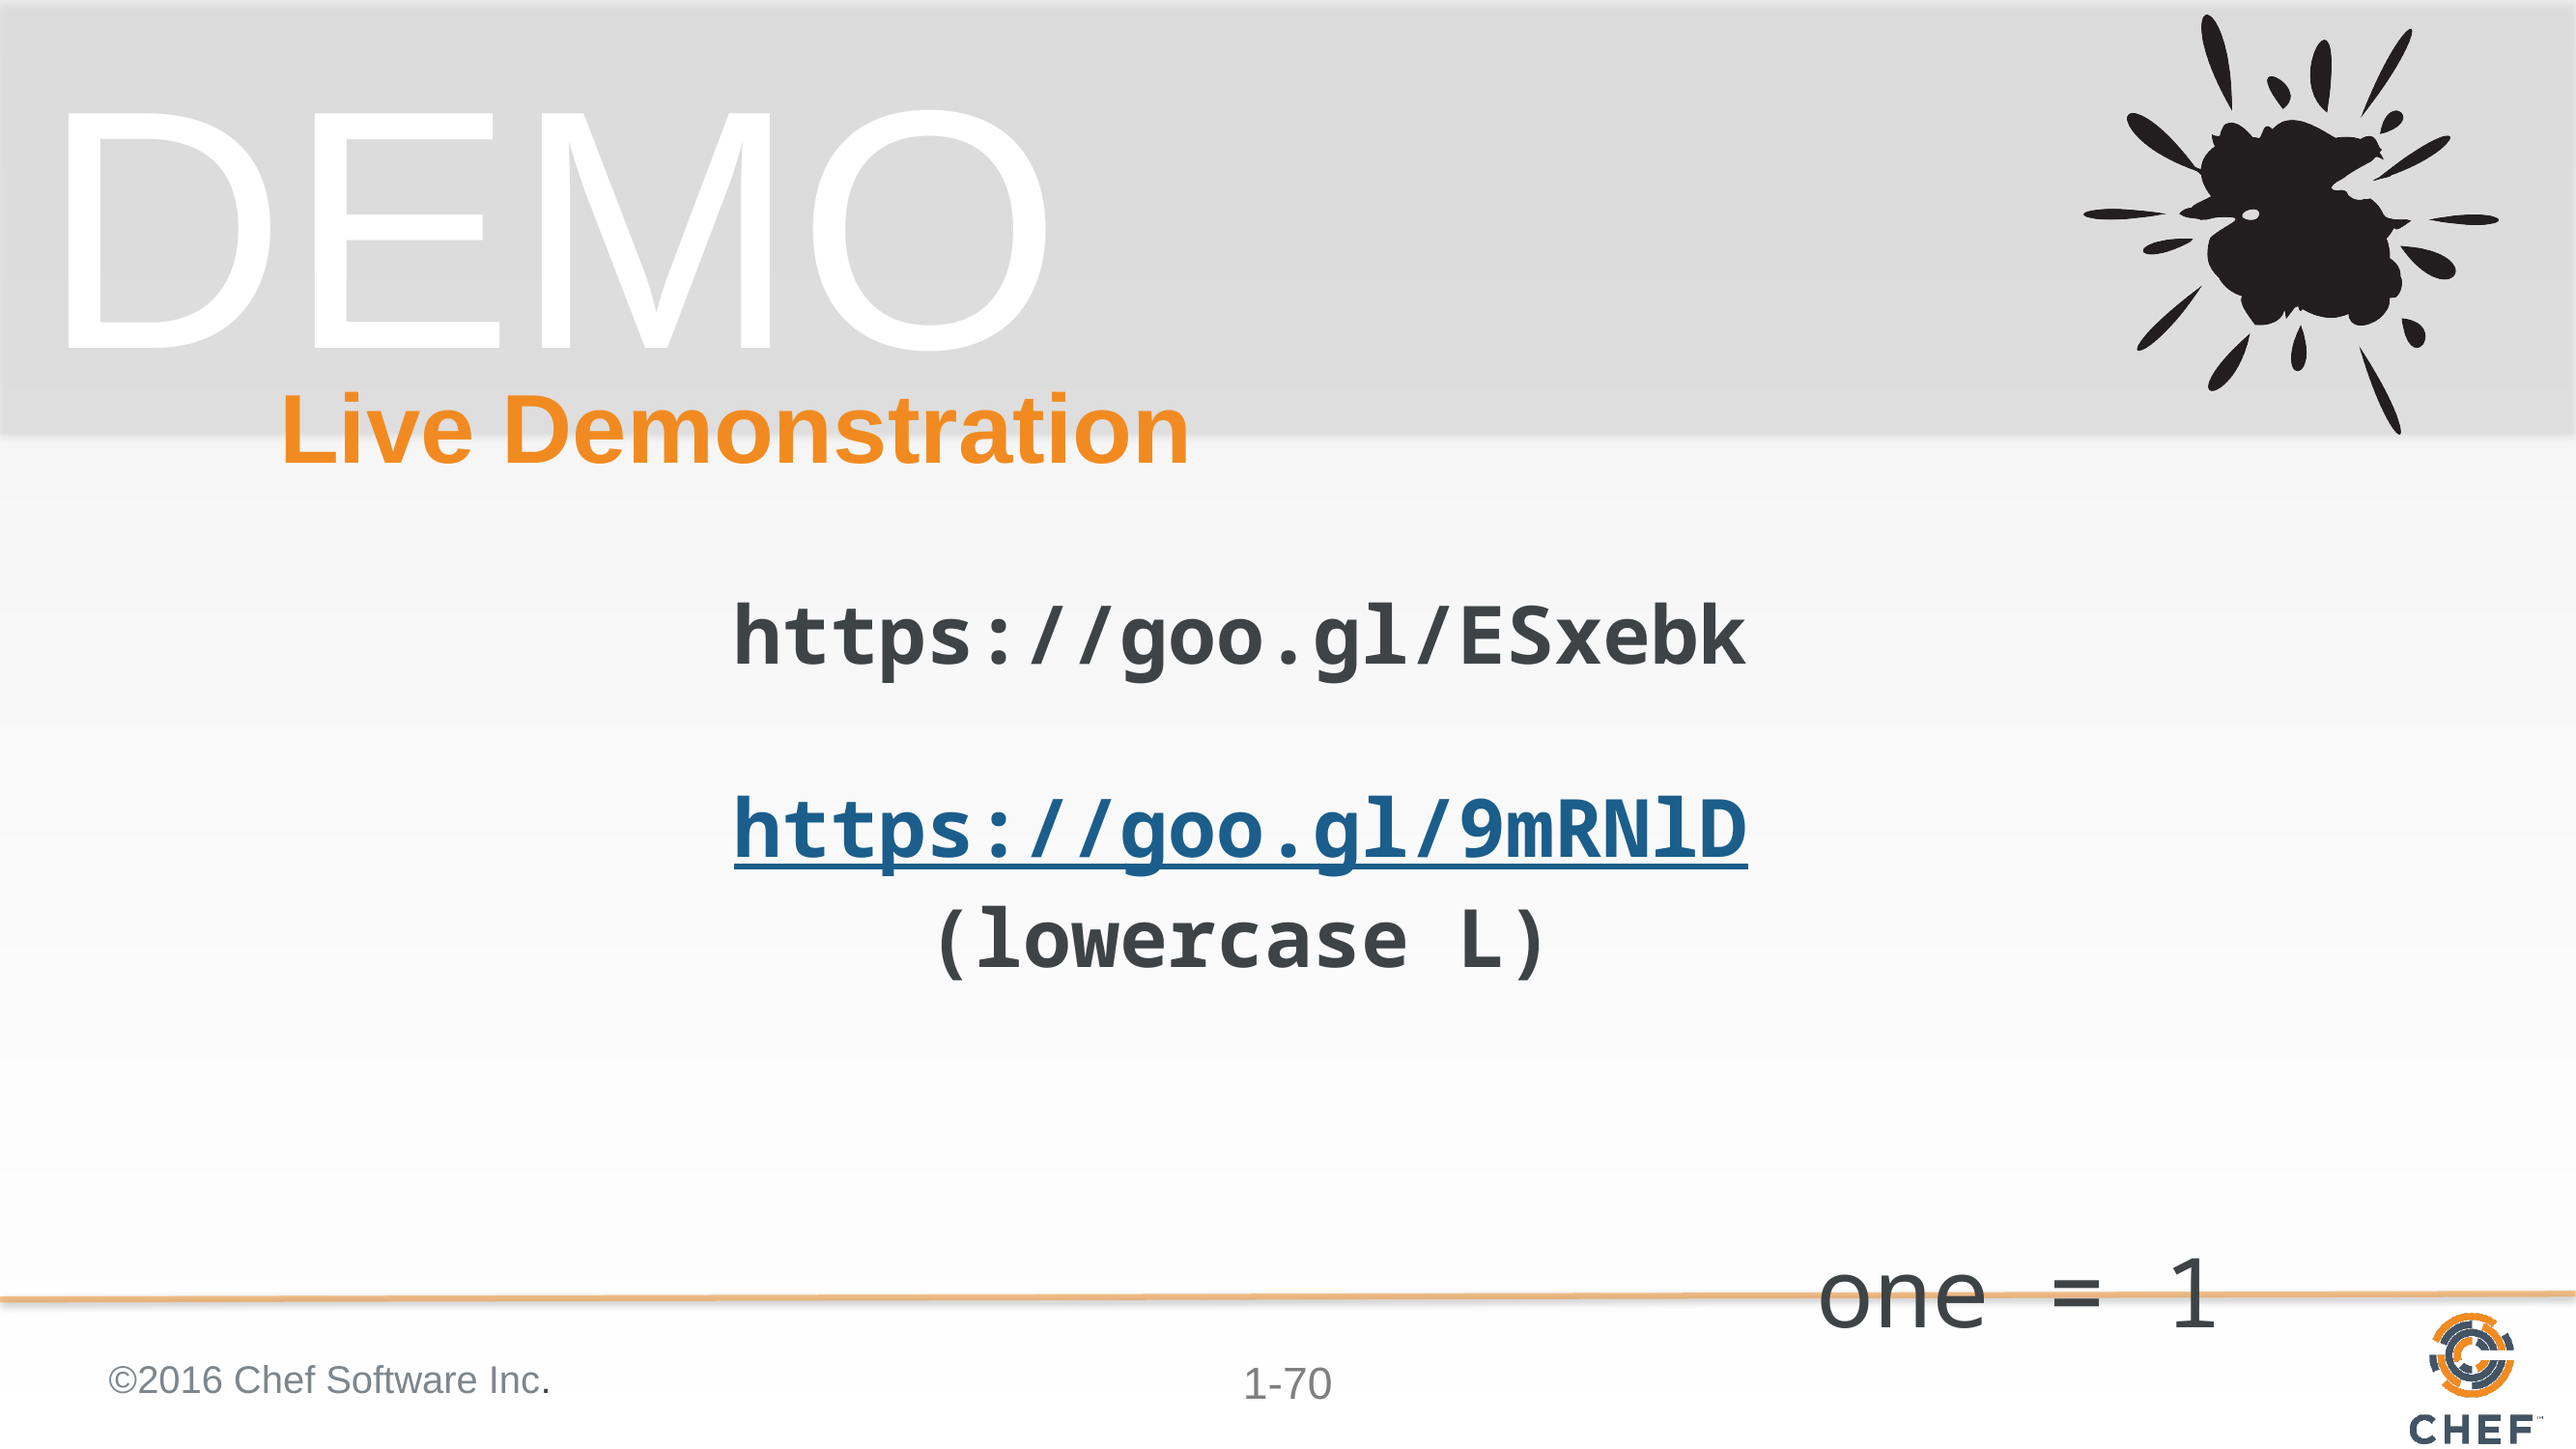

# Live Demonstration
https://goo.gl/ESxebk

https://goo.gl/9mRNlD
(lowercase L)
one = 1